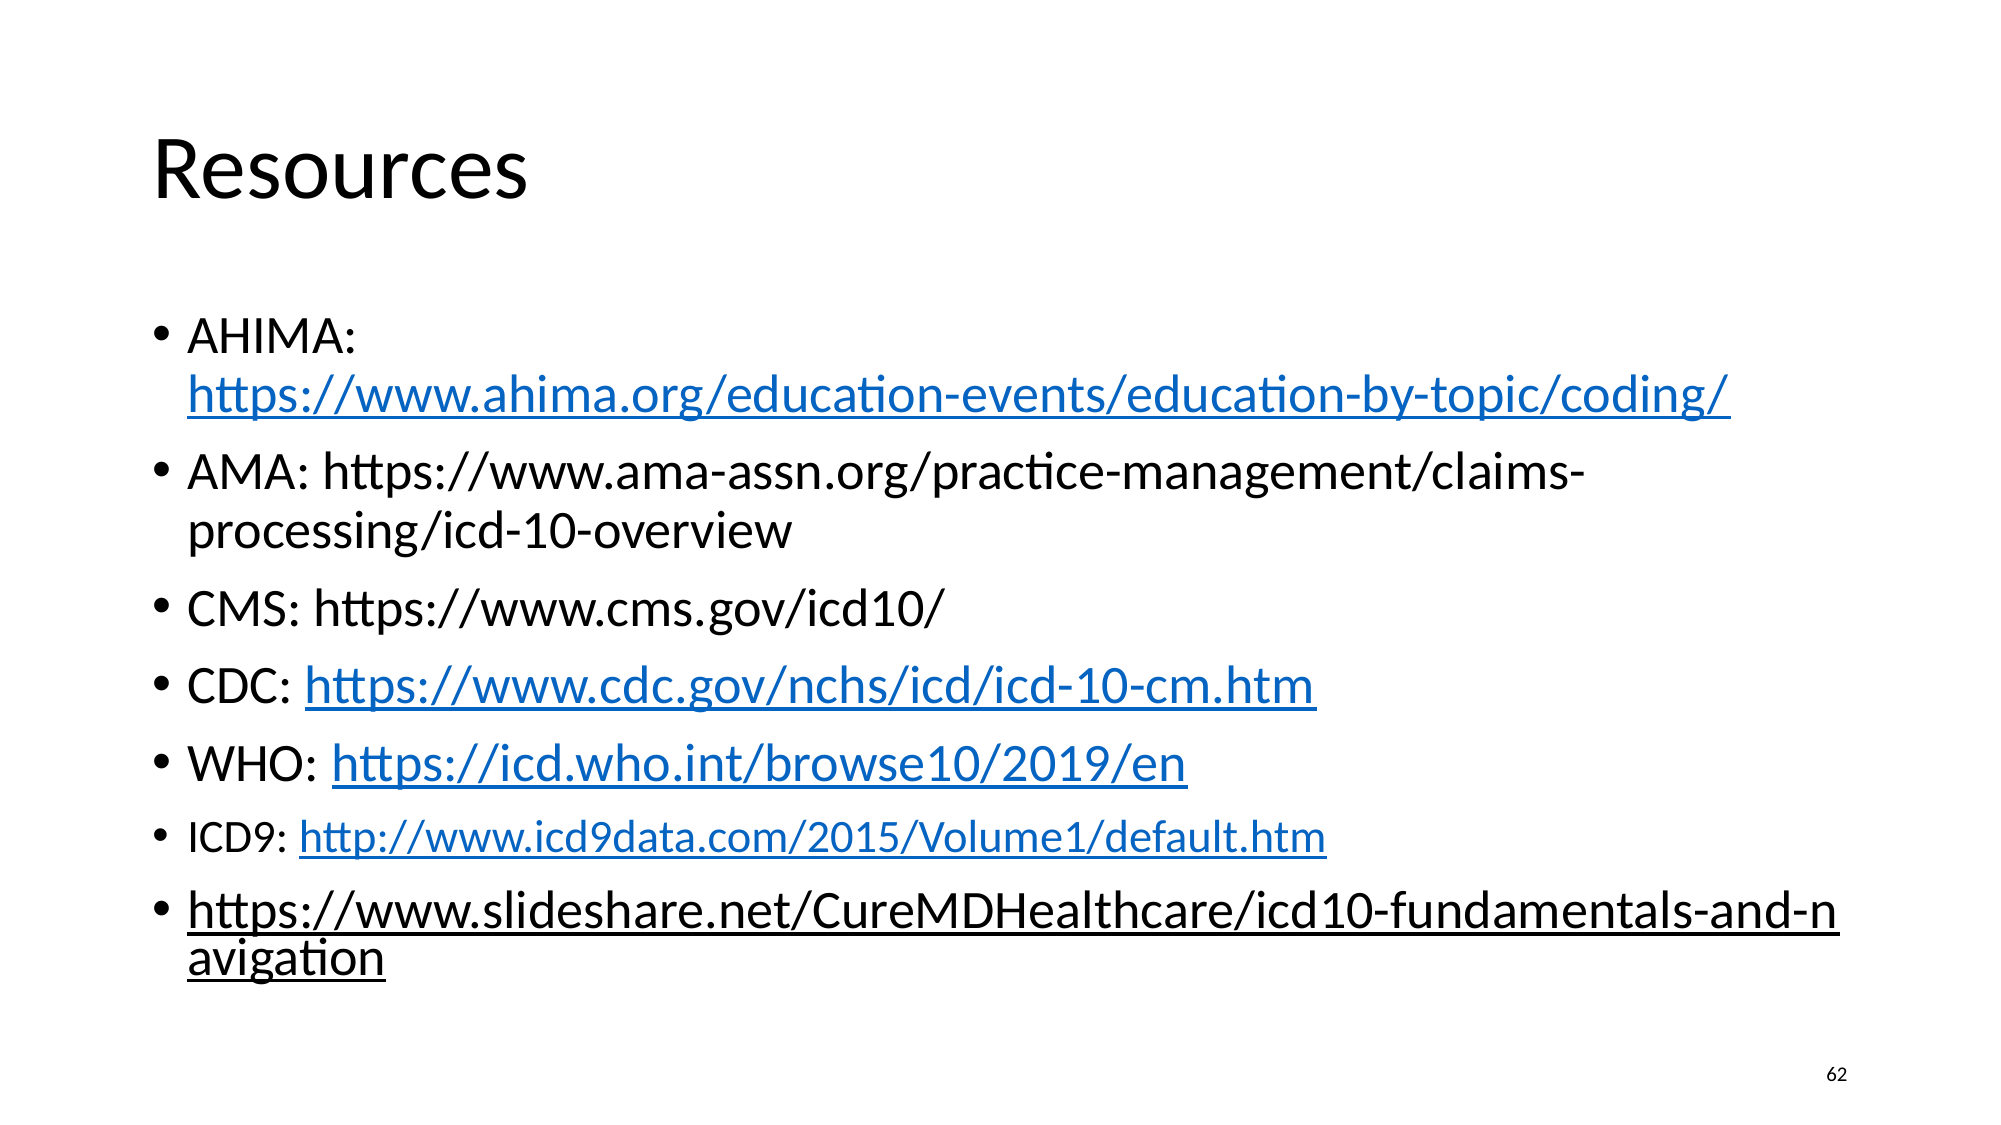

# Resources
AHIMA:  https://www.ahima.org/education-events/education-by-topic/coding/
AMA: https://www.ama-assn.org/practice-management/claims-processing/icd-10-overview
CMS: https://www.cms.gov/icd10/
CDC: https://www.cdc.gov/nchs/icd/icd-10-cm.htm
WHO: https://icd.who.int/browse10/2019/en
ICD9: http://www.icd9data.com/2015/Volume1/default.htm
https://www.slideshare.net/CureMDHealthcare/icd10-fundamentals-and-navigation

62